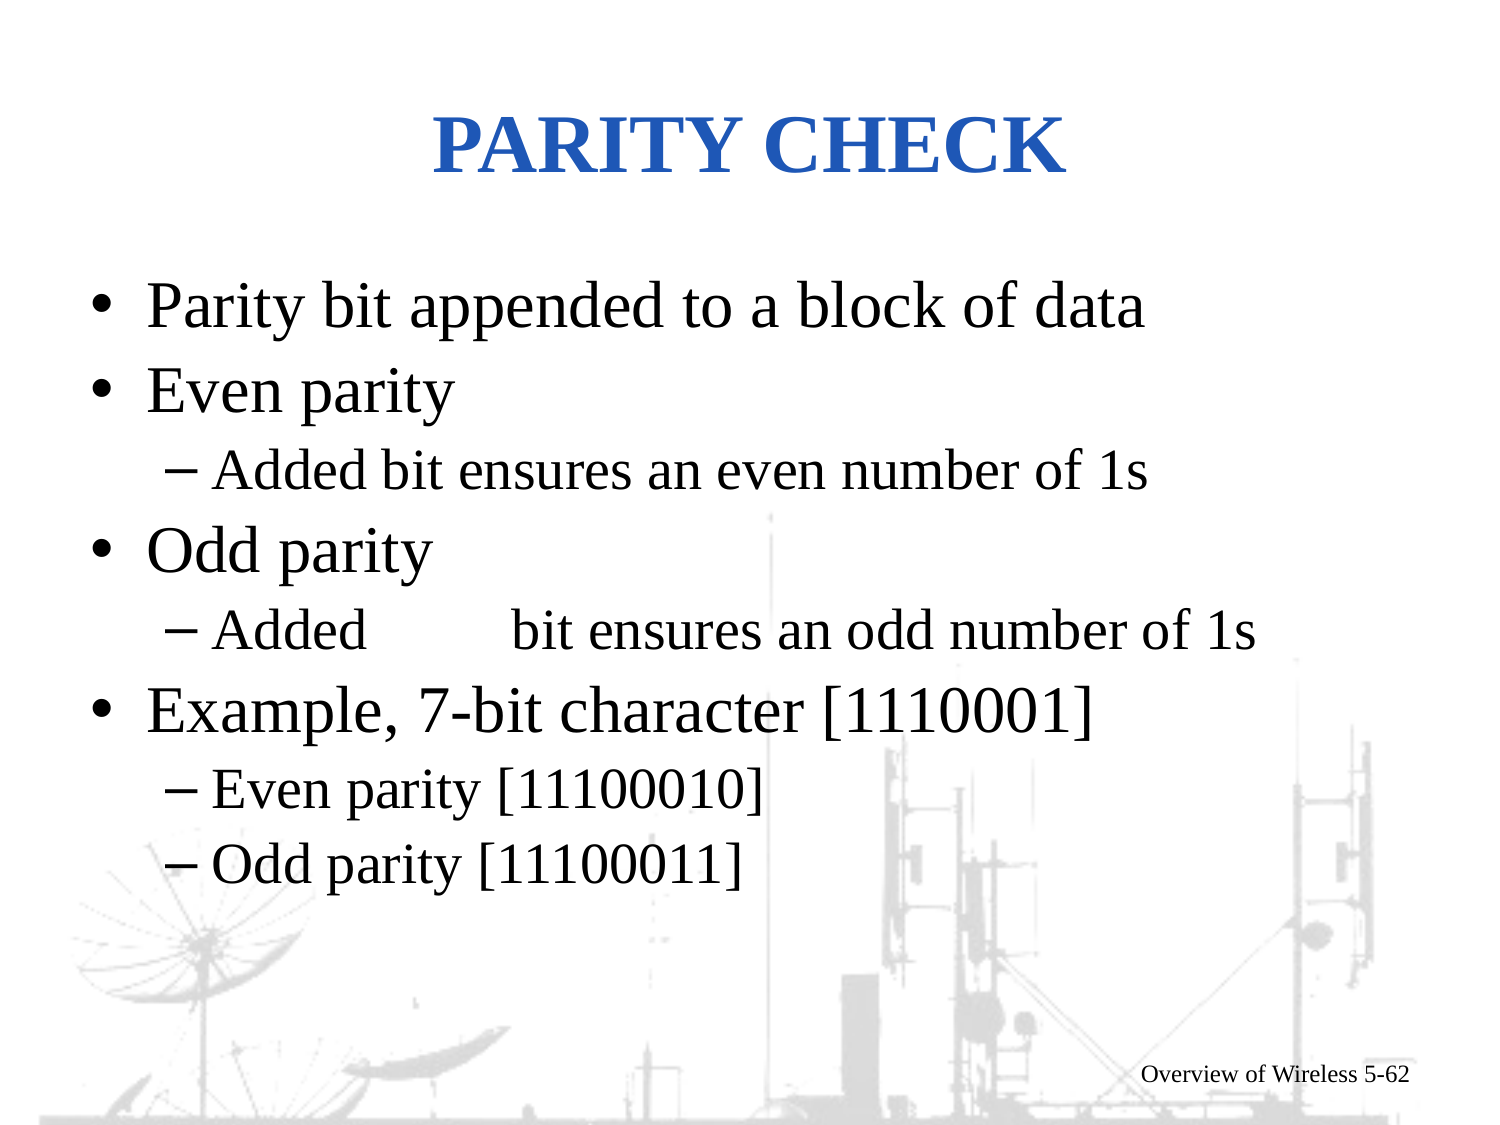

# Parity Check
Parity bit appended to a block of data
Even parity
Added bit ensures an even number of 1s
Odd parity
Added	bit ensures an odd number of 1s
Example, 7-bit character [1110001]
Even parity [11100010]
Odd parity [11100011]
Overview of Wireless 5-62